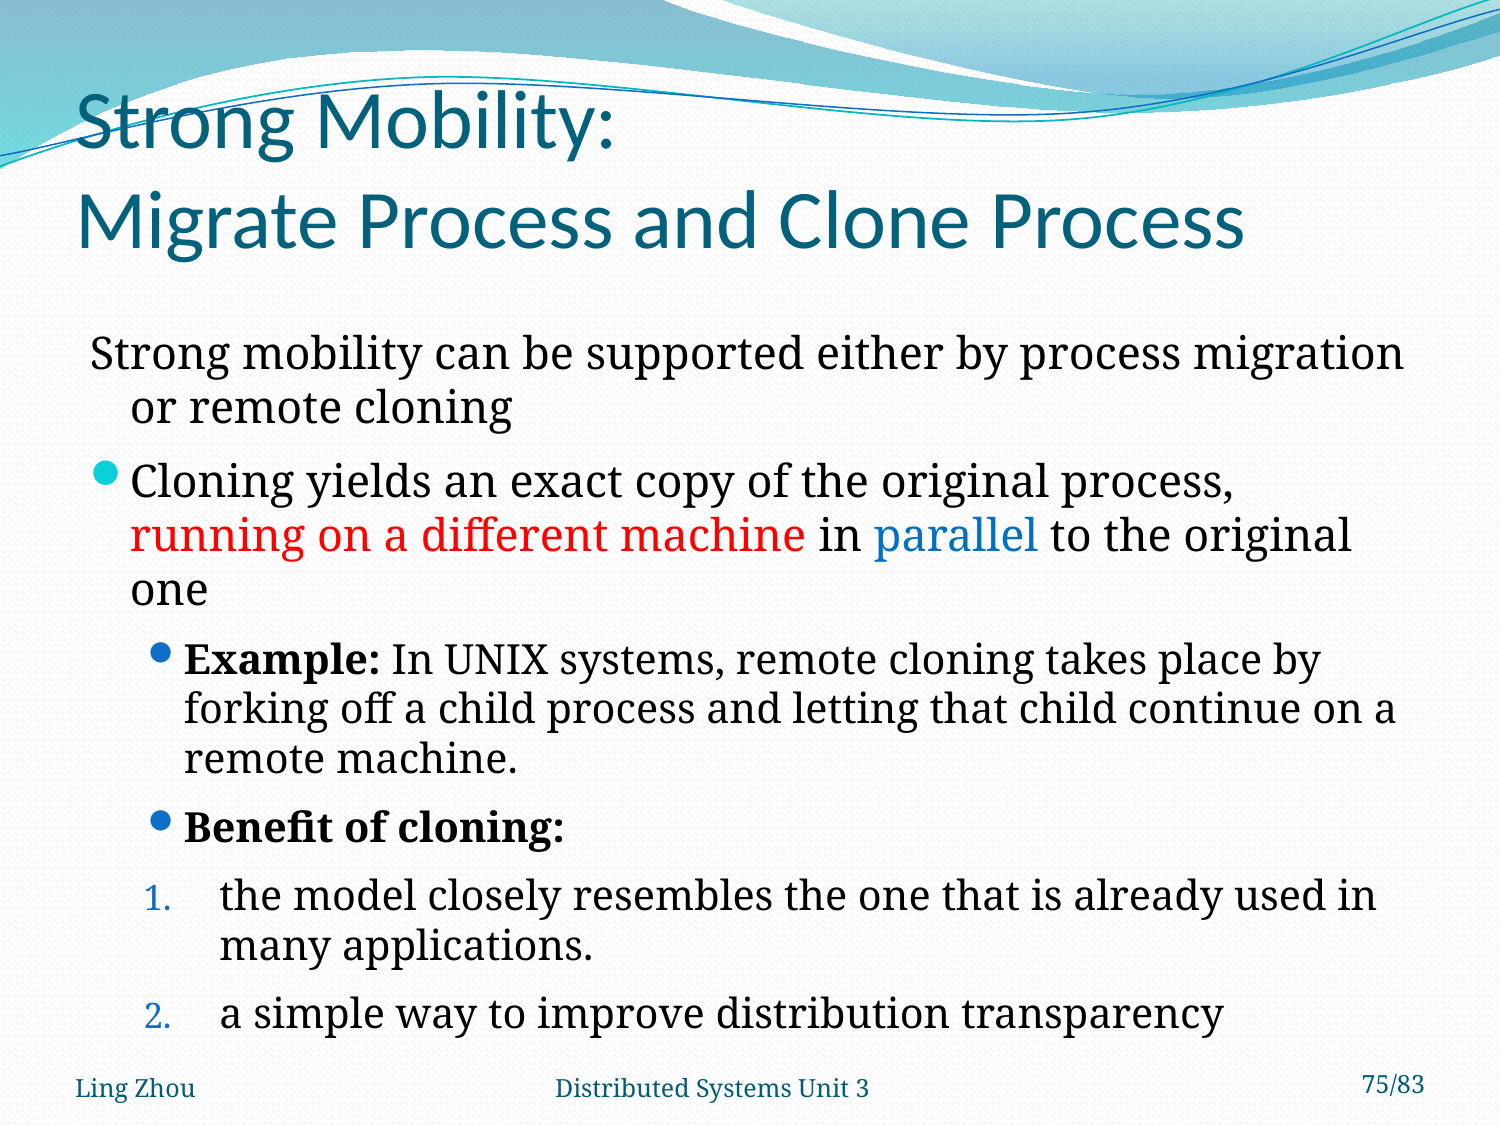

# Strong Mobility: Migrate Process and Clone Process
Strong mobility can be supported either by process migration or remote cloning
Cloning yields an exact copy of the original process, running on a different machine in parallel to the original one
Example: In UNIX systems, remote cloning takes place by forking off a child process and letting that child continue on a remote machine.
Benefit of cloning:
the model closely resembles the one that is already used in many applications.
a simple way to improve distribution transparency
Ling Zhou
Distributed Systems Unit 3
75/83